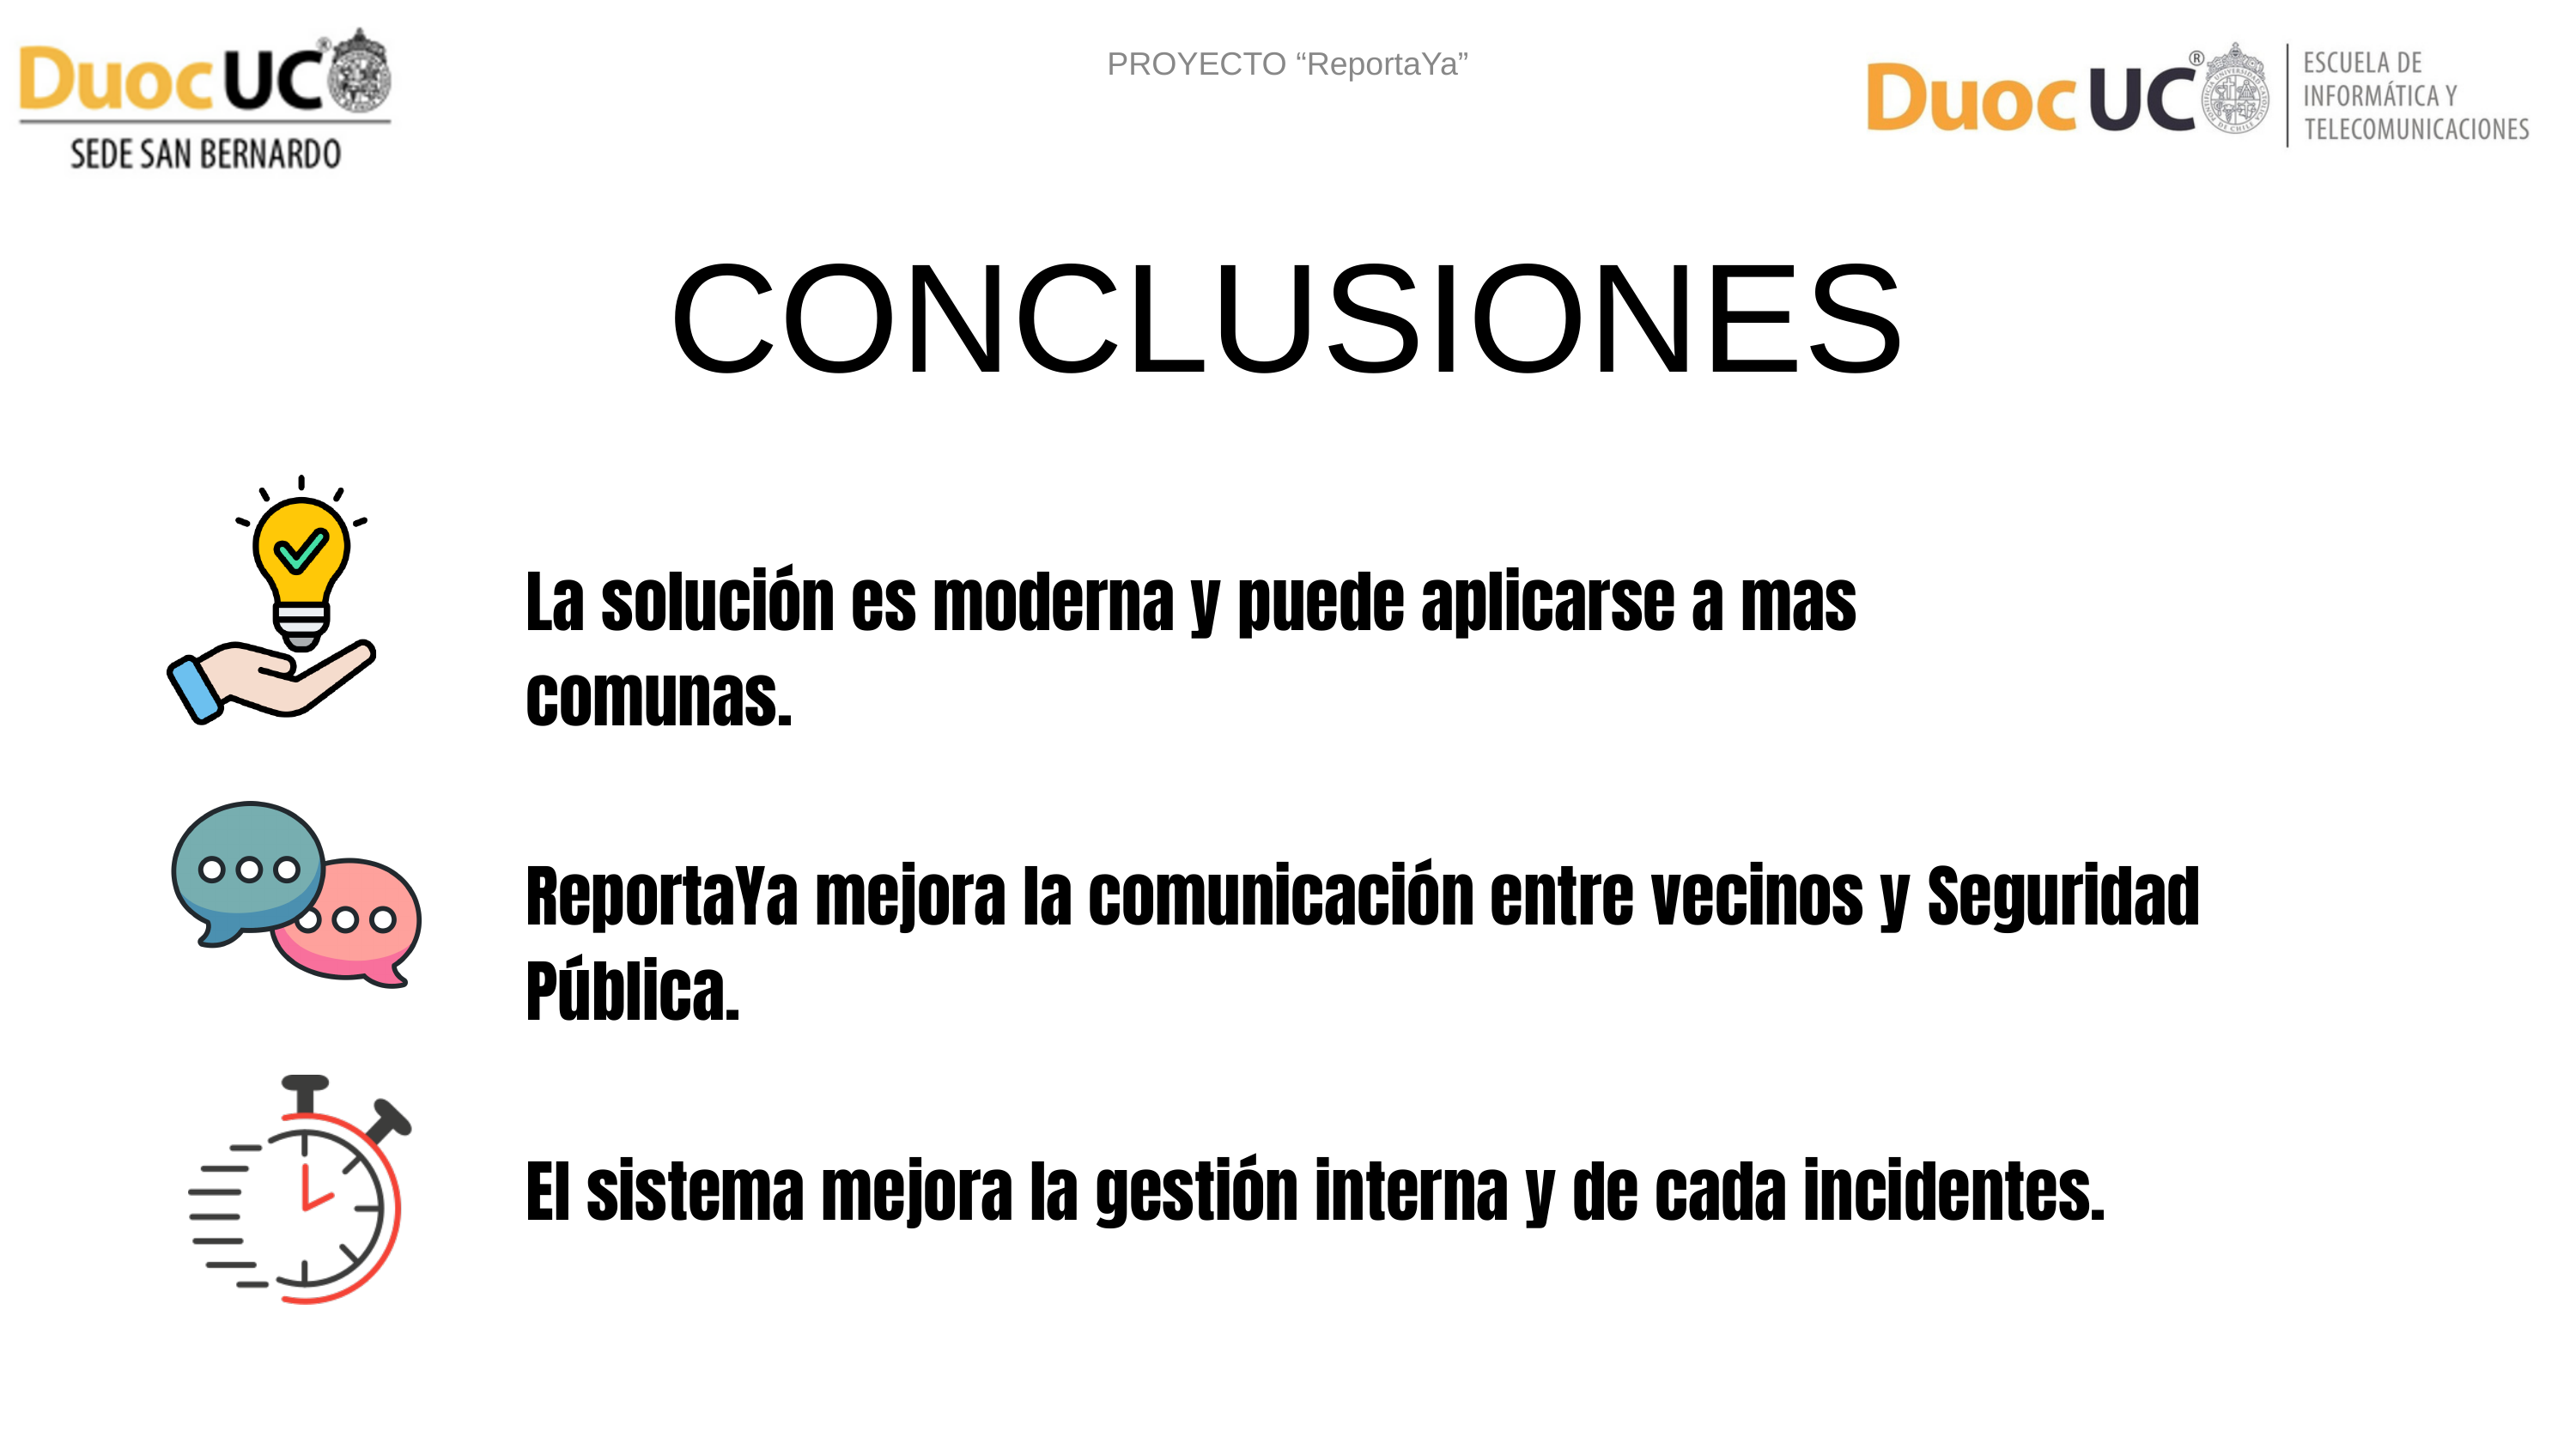

PROYECTO “ReportaYa”
CONCLUSIONES

La solución es moderna y puede aplicarse a mas comunas.

ReportaYa mejora la comunicación entre vecinos y Seguridad Pública.

El sistema mejora la gestión interna y de cada incidentes.